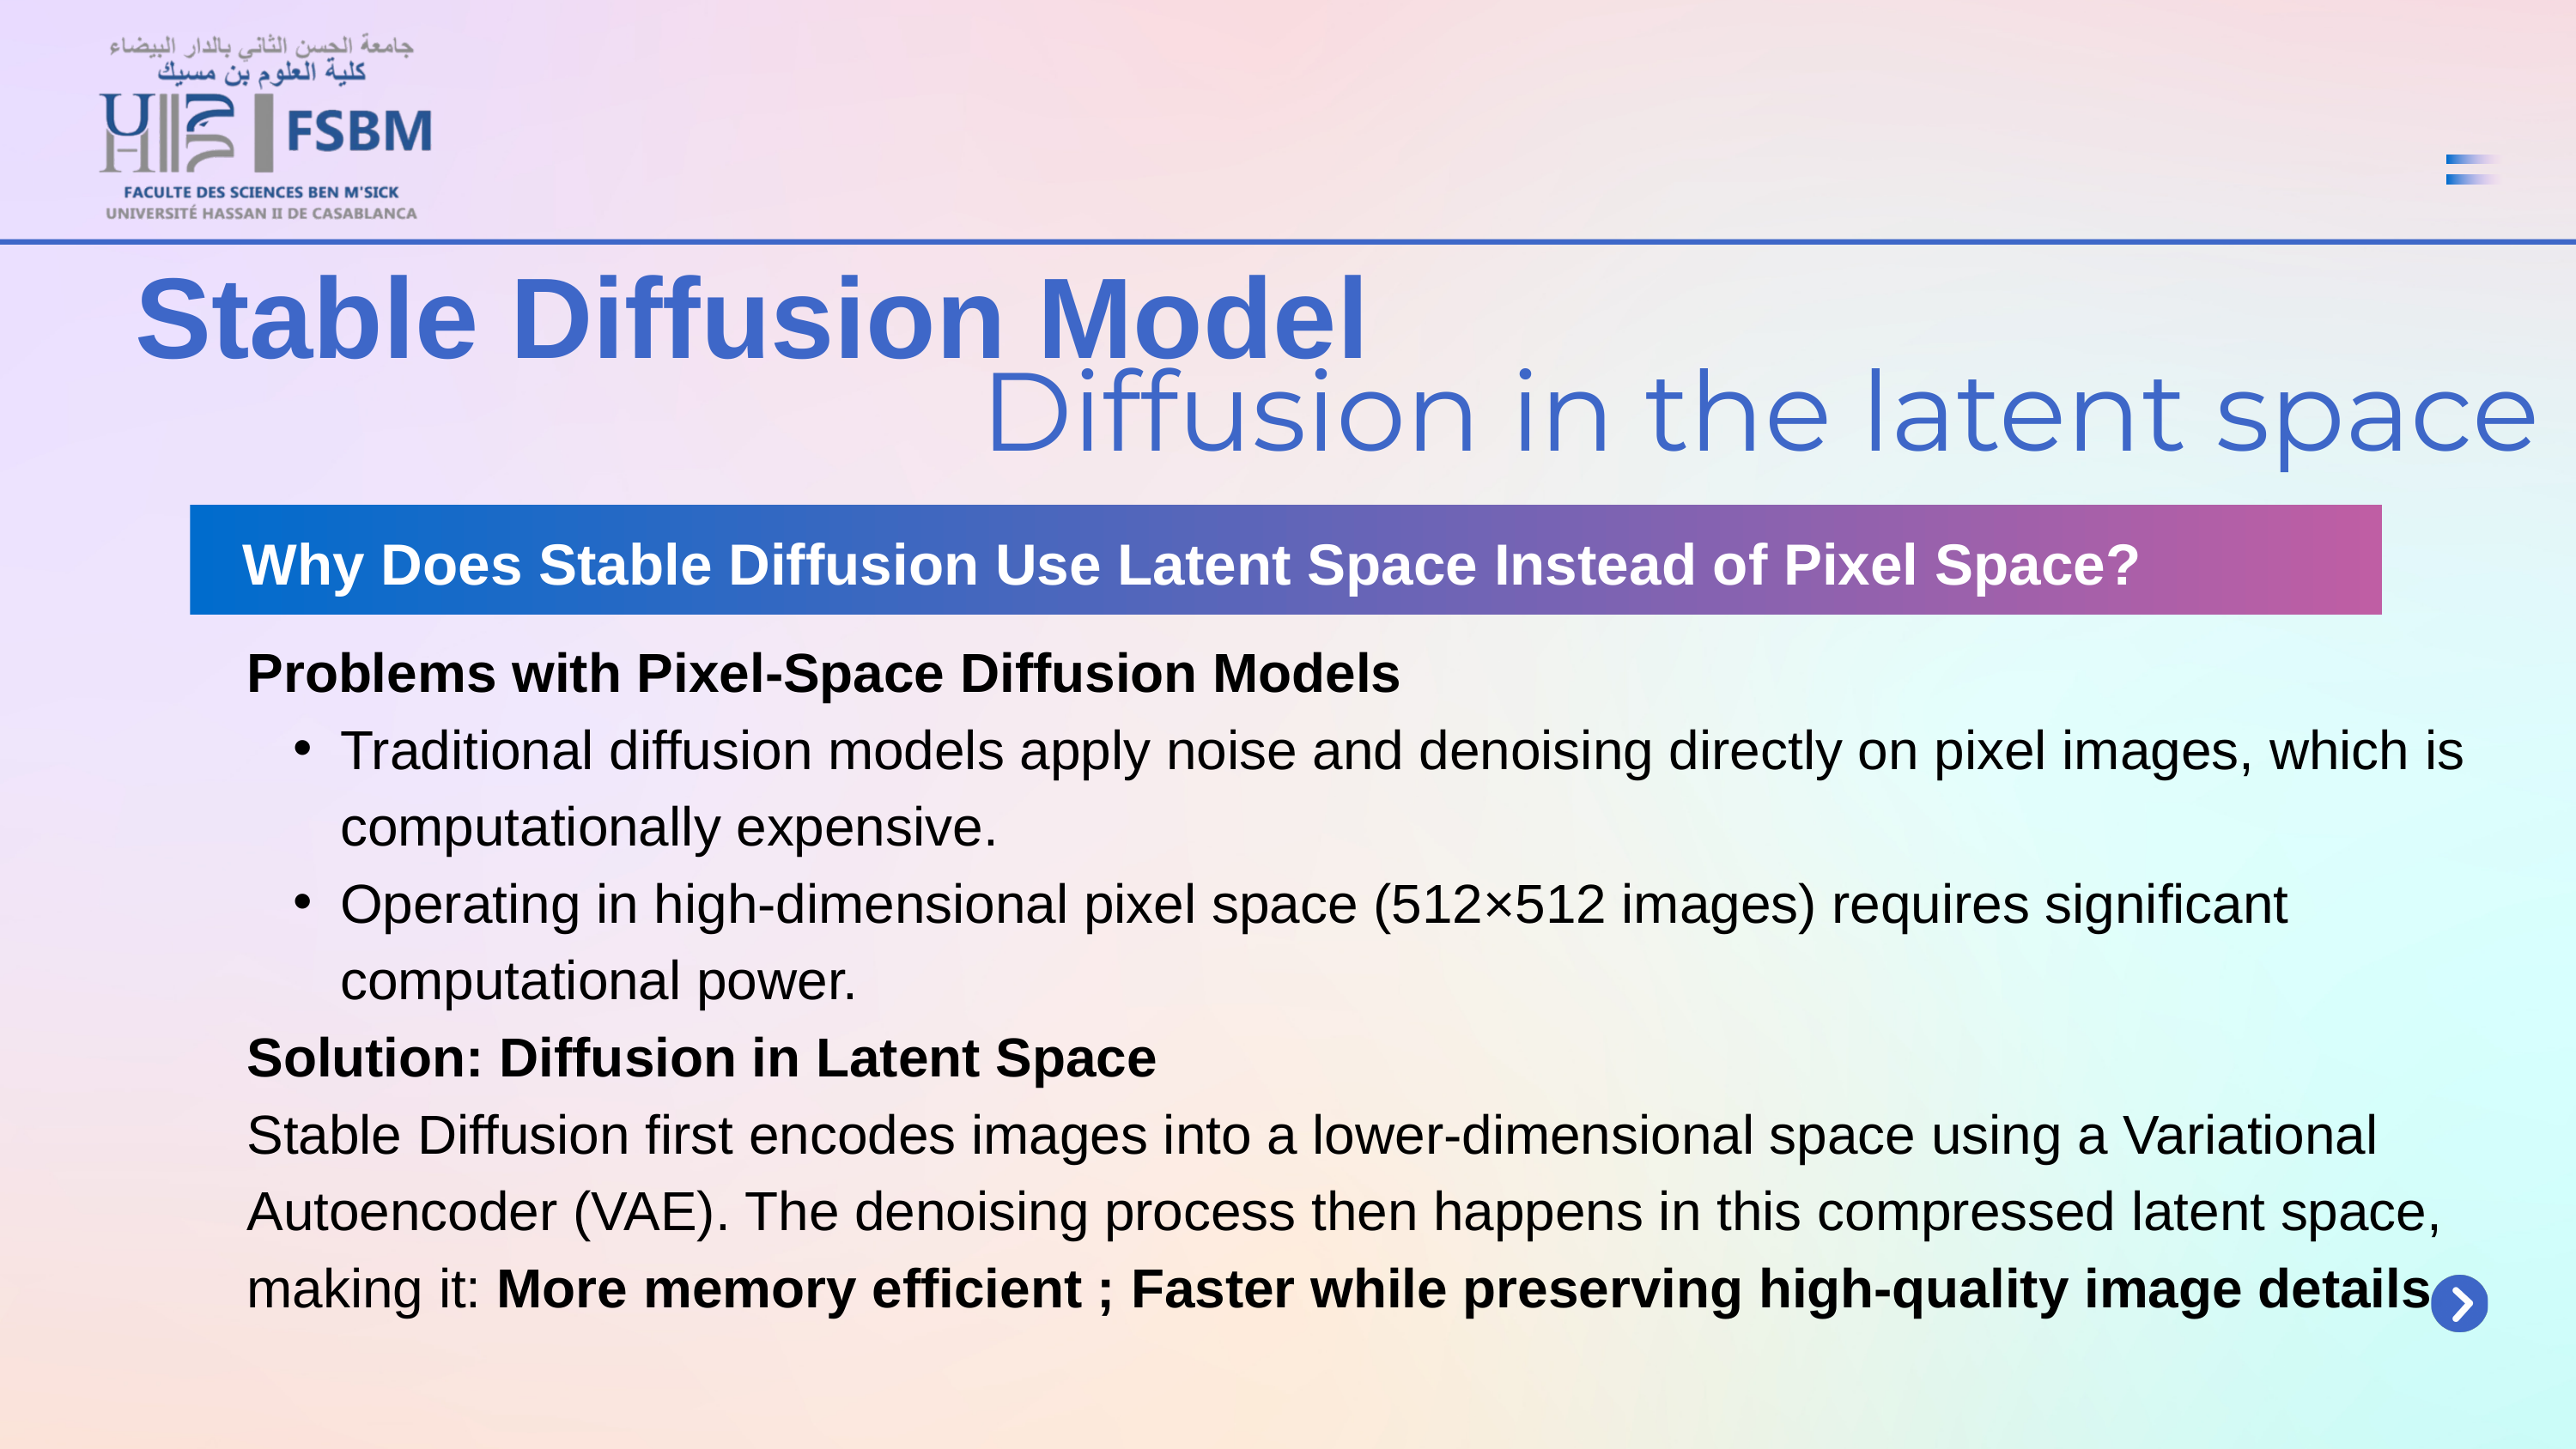

Stable Diffusion Model
Diffusion in the latent space

 Why Does Stable Diffusion Use Latent Space Instead of Pixel Space?
Problems with Pixel-Space Diffusion Models
Traditional diffusion models apply noise and denoising directly on pixel images, which is computationally expensive.
Operating in high-dimensional pixel space (512×512 images) requires significant computational power.
Solution: Diffusion in Latent Space
Stable Diffusion first encodes images into a lower-dimensional space using a Variational Autoencoder (VAE). The denoising process then happens in this compressed latent space, making it: More memory efficient ; Faster while preserving high-quality image details.